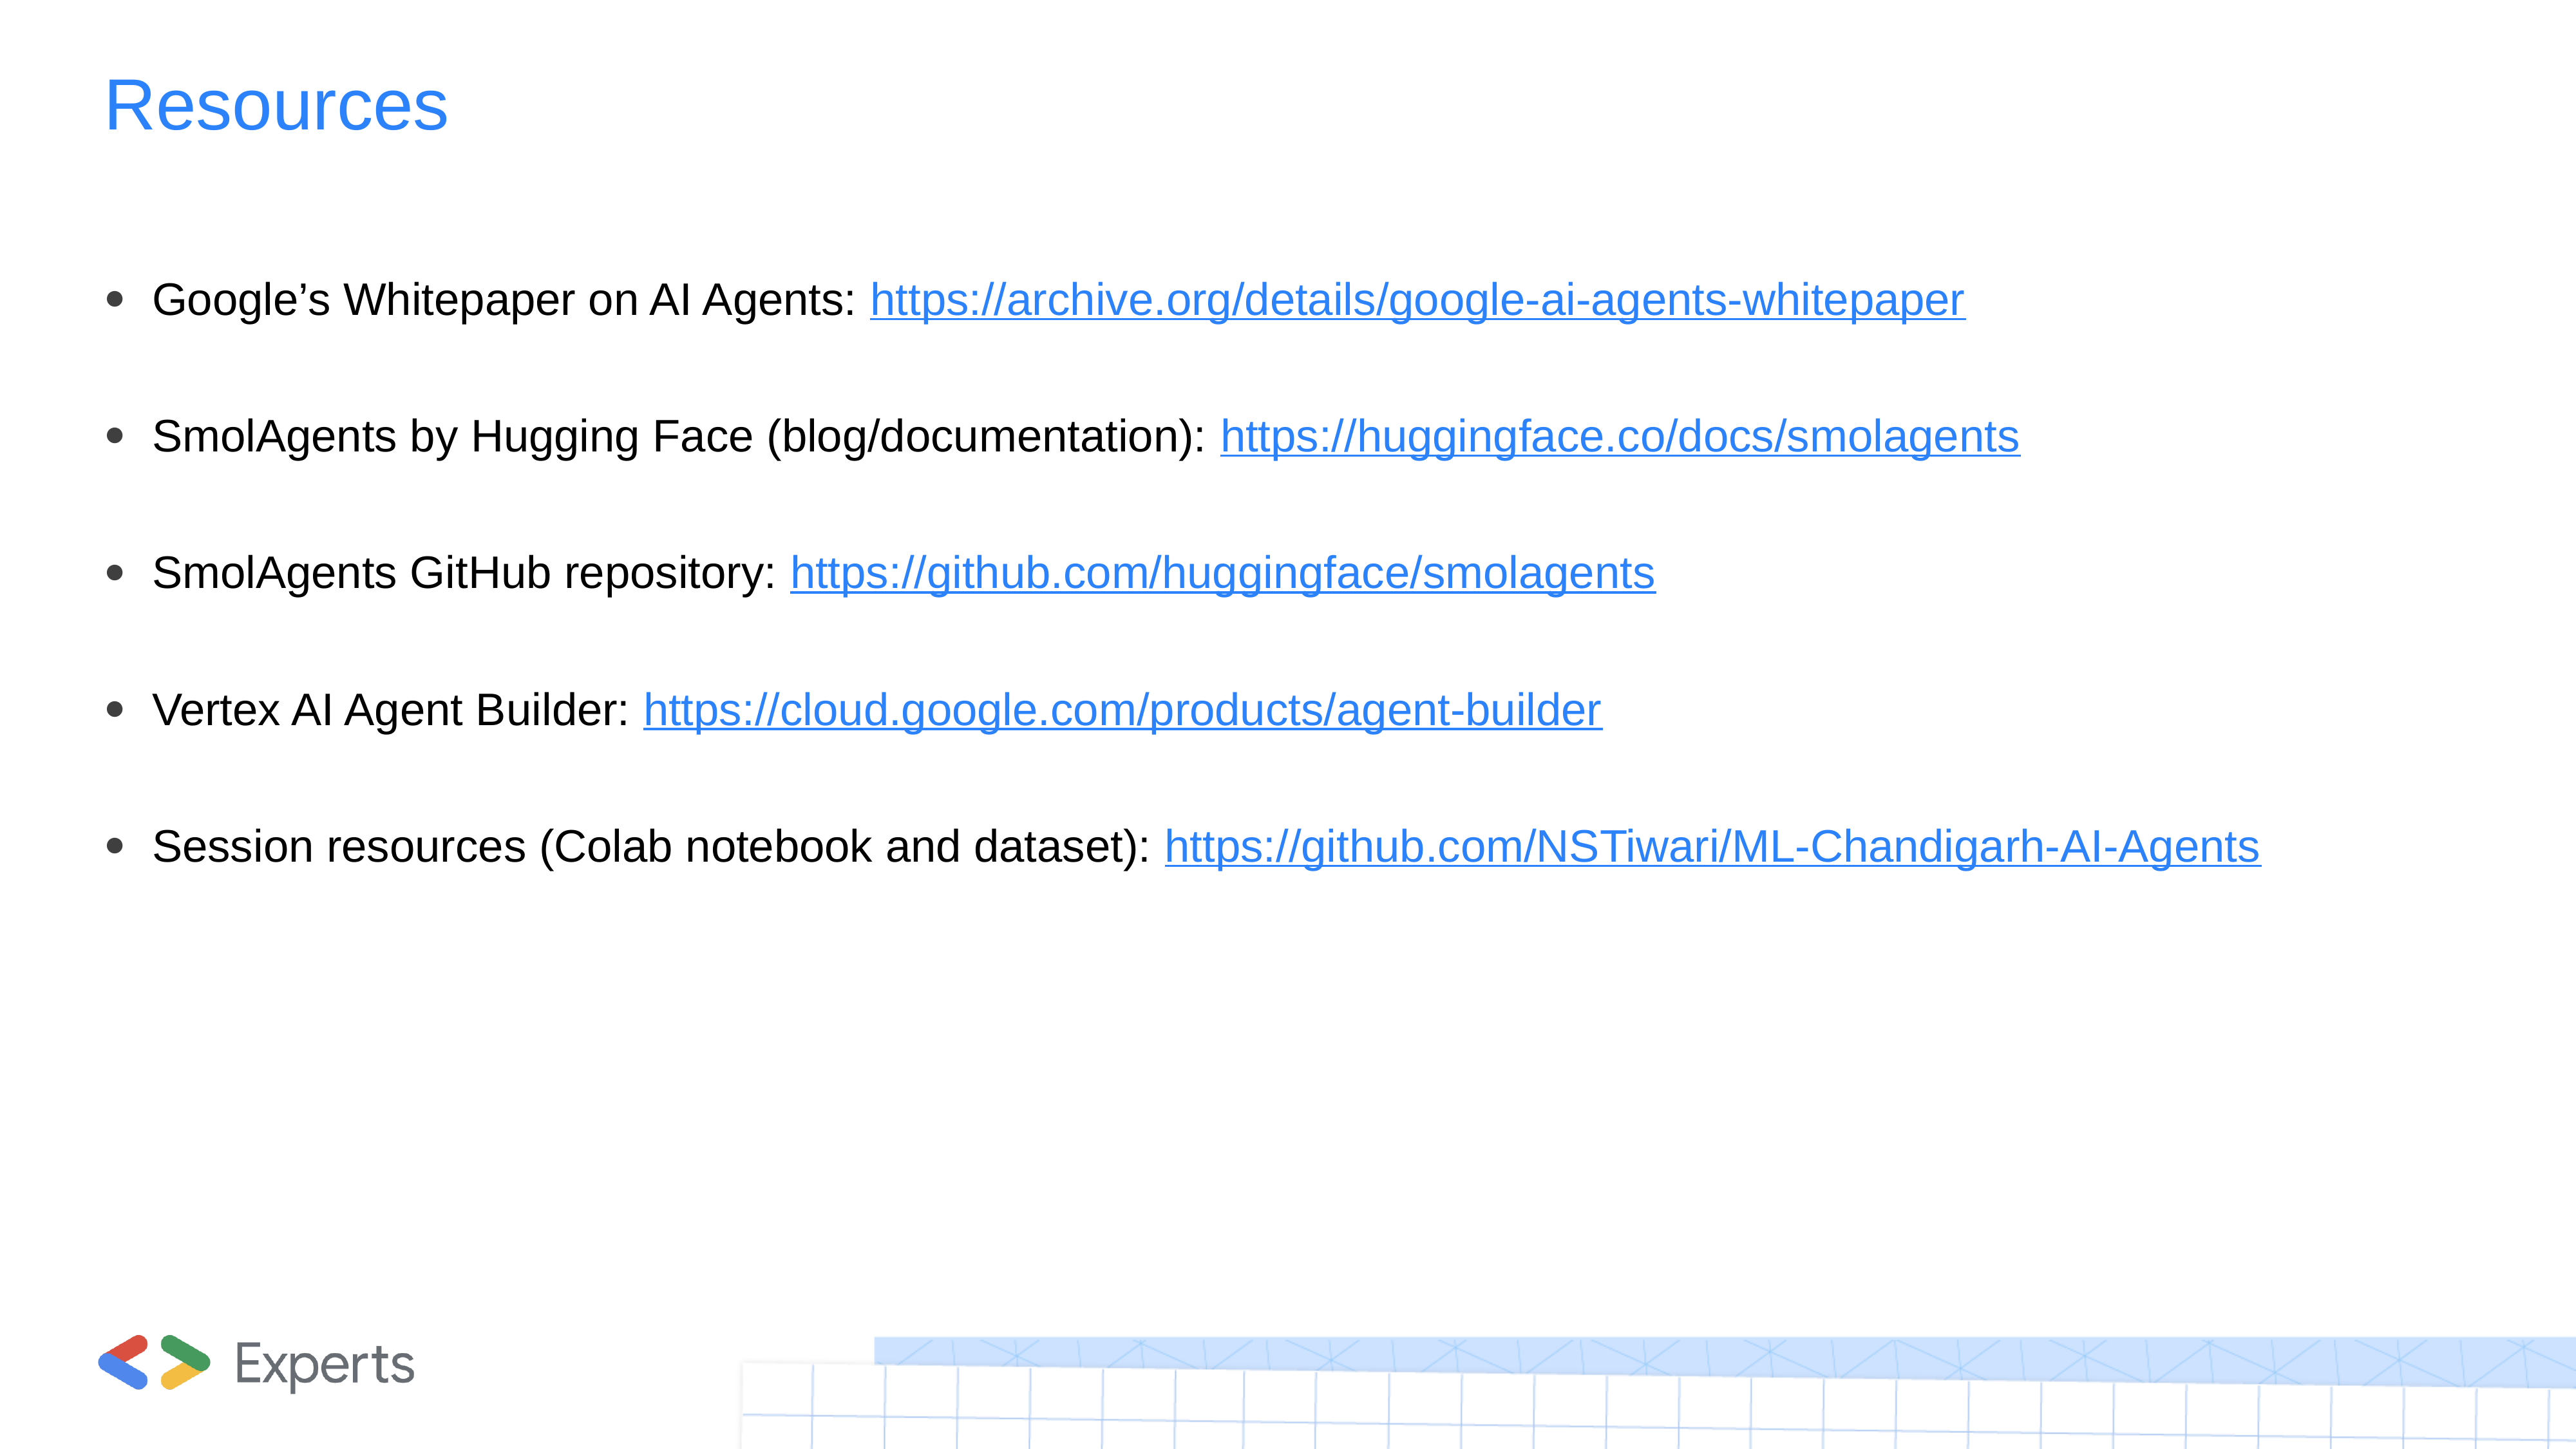

# Resources

Google’s Whitepaper on AI Agents: https://archive.org/details/google-ai-agents-whitepaper

SmolAgents by Hugging Face (blog/documentation): https://huggingface.co/docs/smolagents

SmolAgents GitHub repository: https://github.com/huggingface/smolagents

Vertex AI Agent Builder: https://cloud.google.com/products/agent-builder

Session resources (Colab notebook and dataset): https://github.com/NSTiwari/ML-Chandigarh-AI-Agents